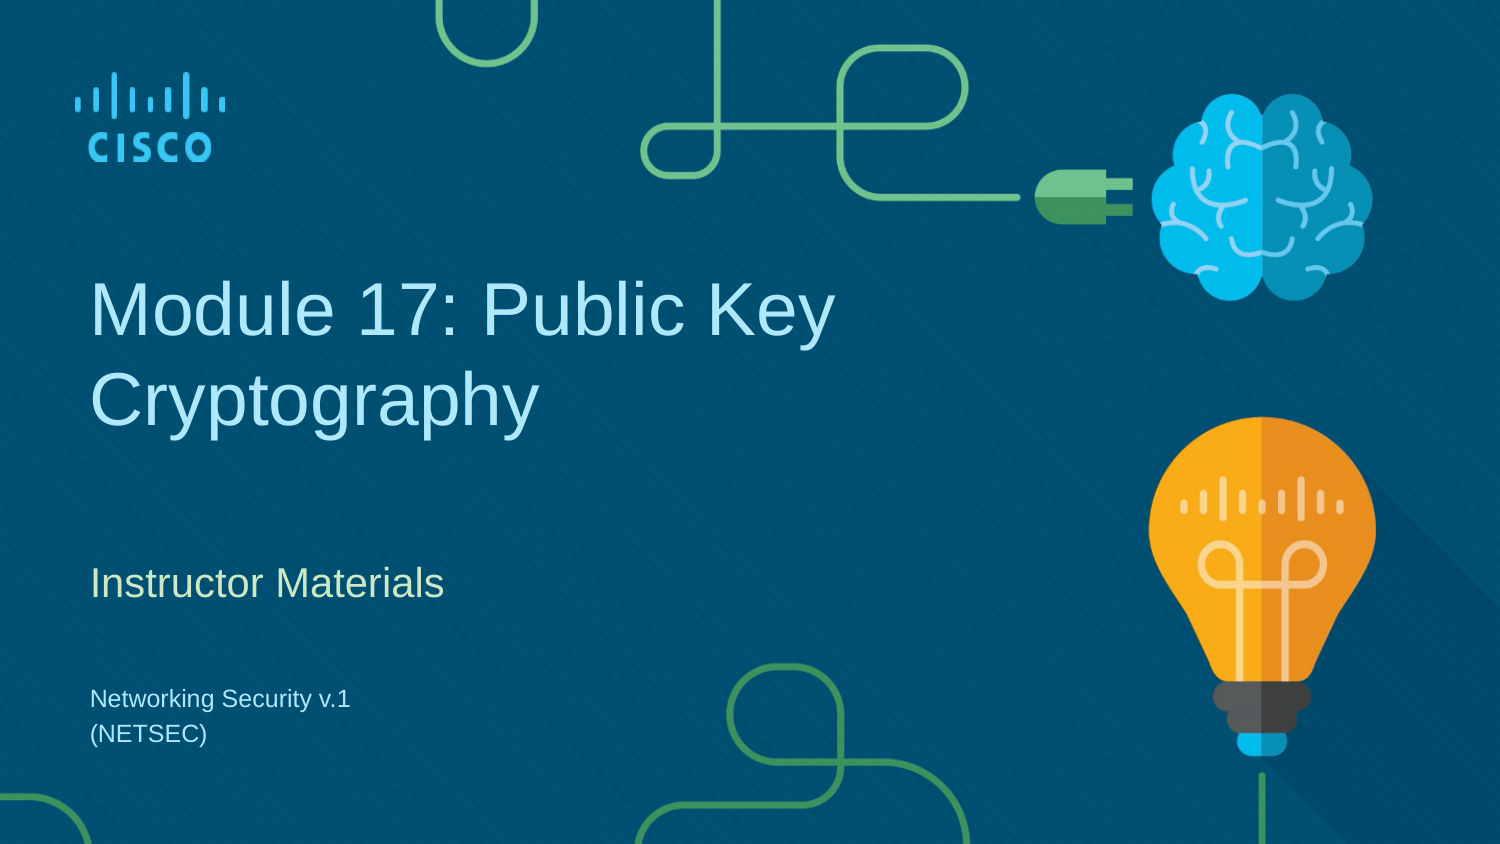

# Module 17: Public Key Cryptography
Instructor Materials
Networking Security v.1
(NETSEC)